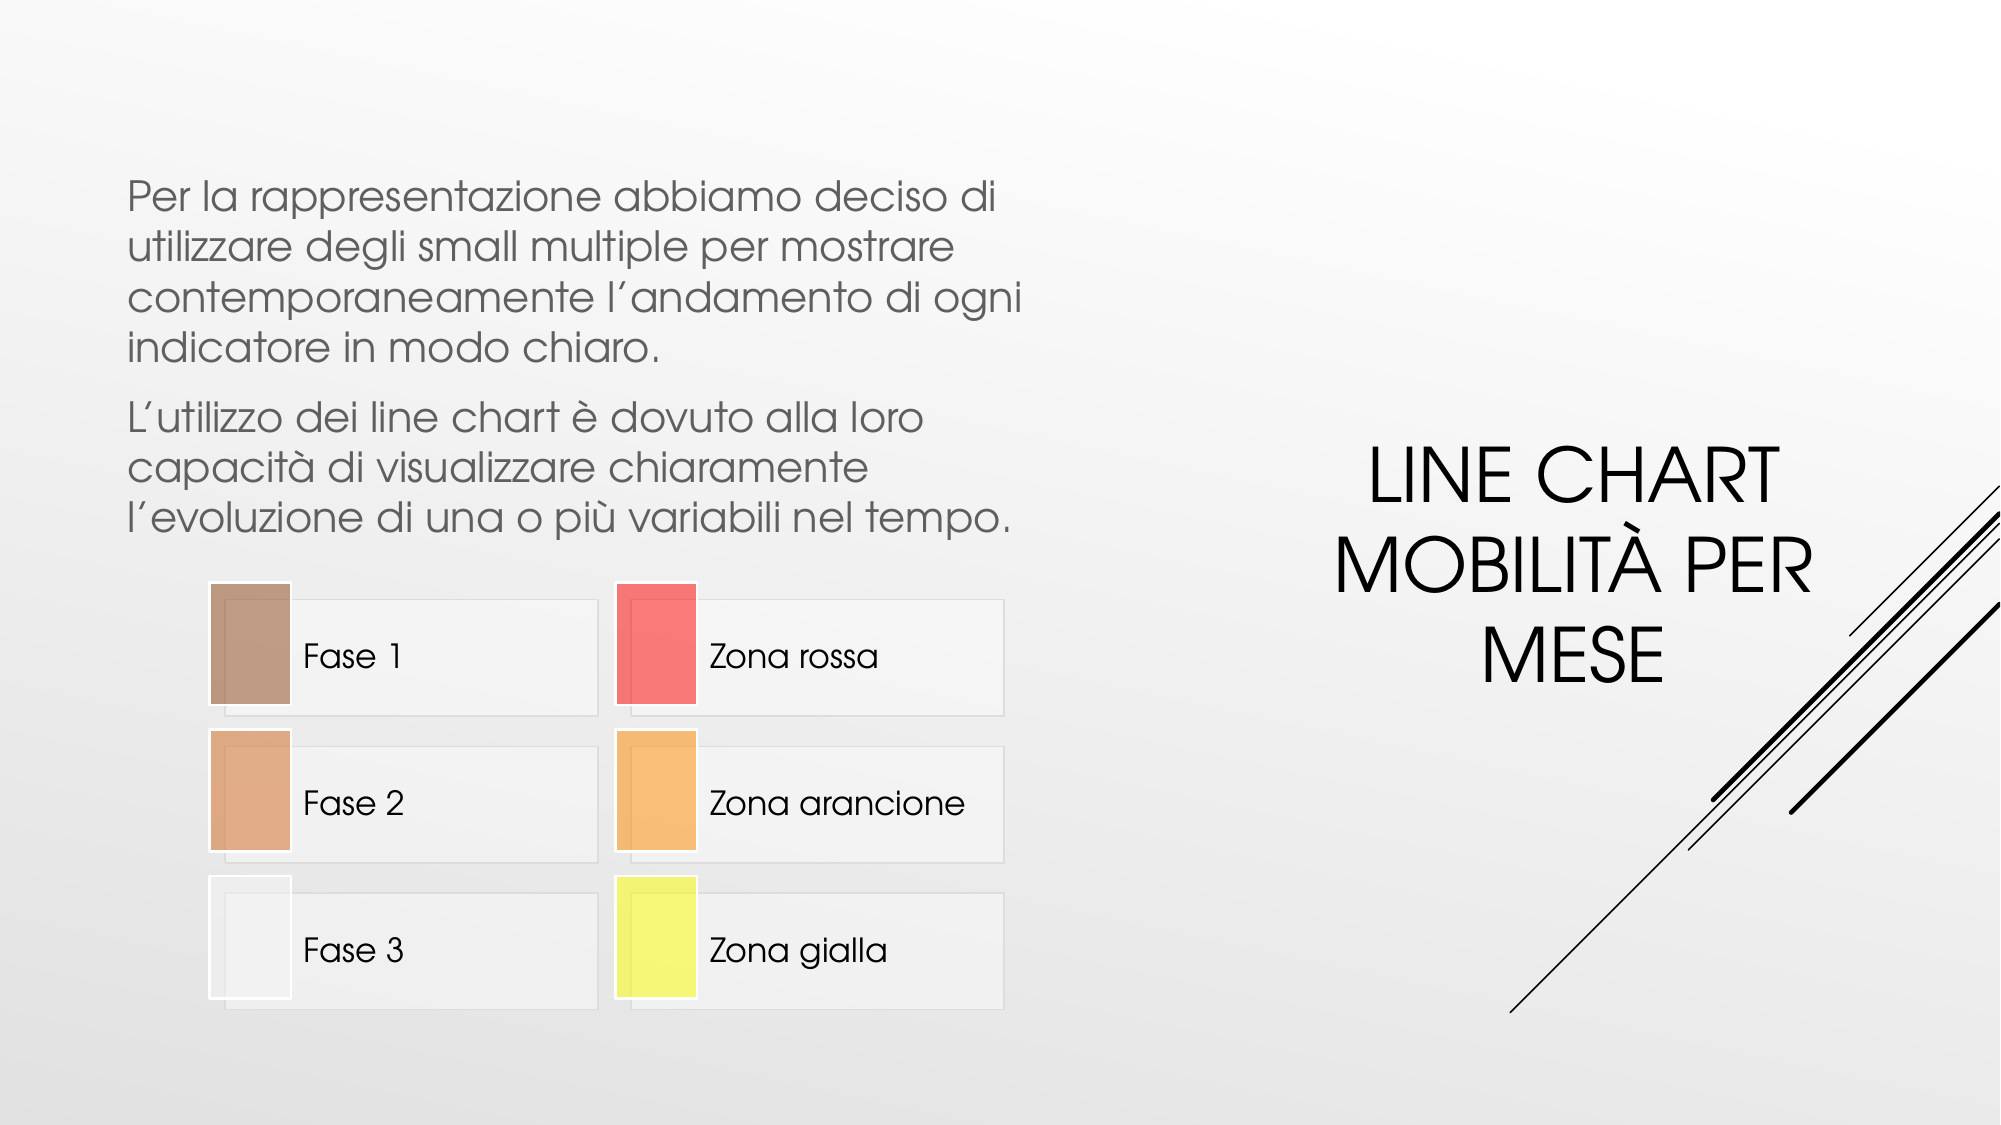

Per la rappresentazione abbiamo deciso di utilizzare degli small multiple per mostrare contemporaneamente l’andamento di ogni indicatore in modo chiaro.
L’utilizzo dei line chart è dovuto alla loro capacità di visualizzare chiaramente l’evoluzione di una o più variabili nel tempo.
# Line chart mobilità per mese
Fase 1
Zona rossa
Fase 2
Zona arancione
Fase 3
Zona gialla